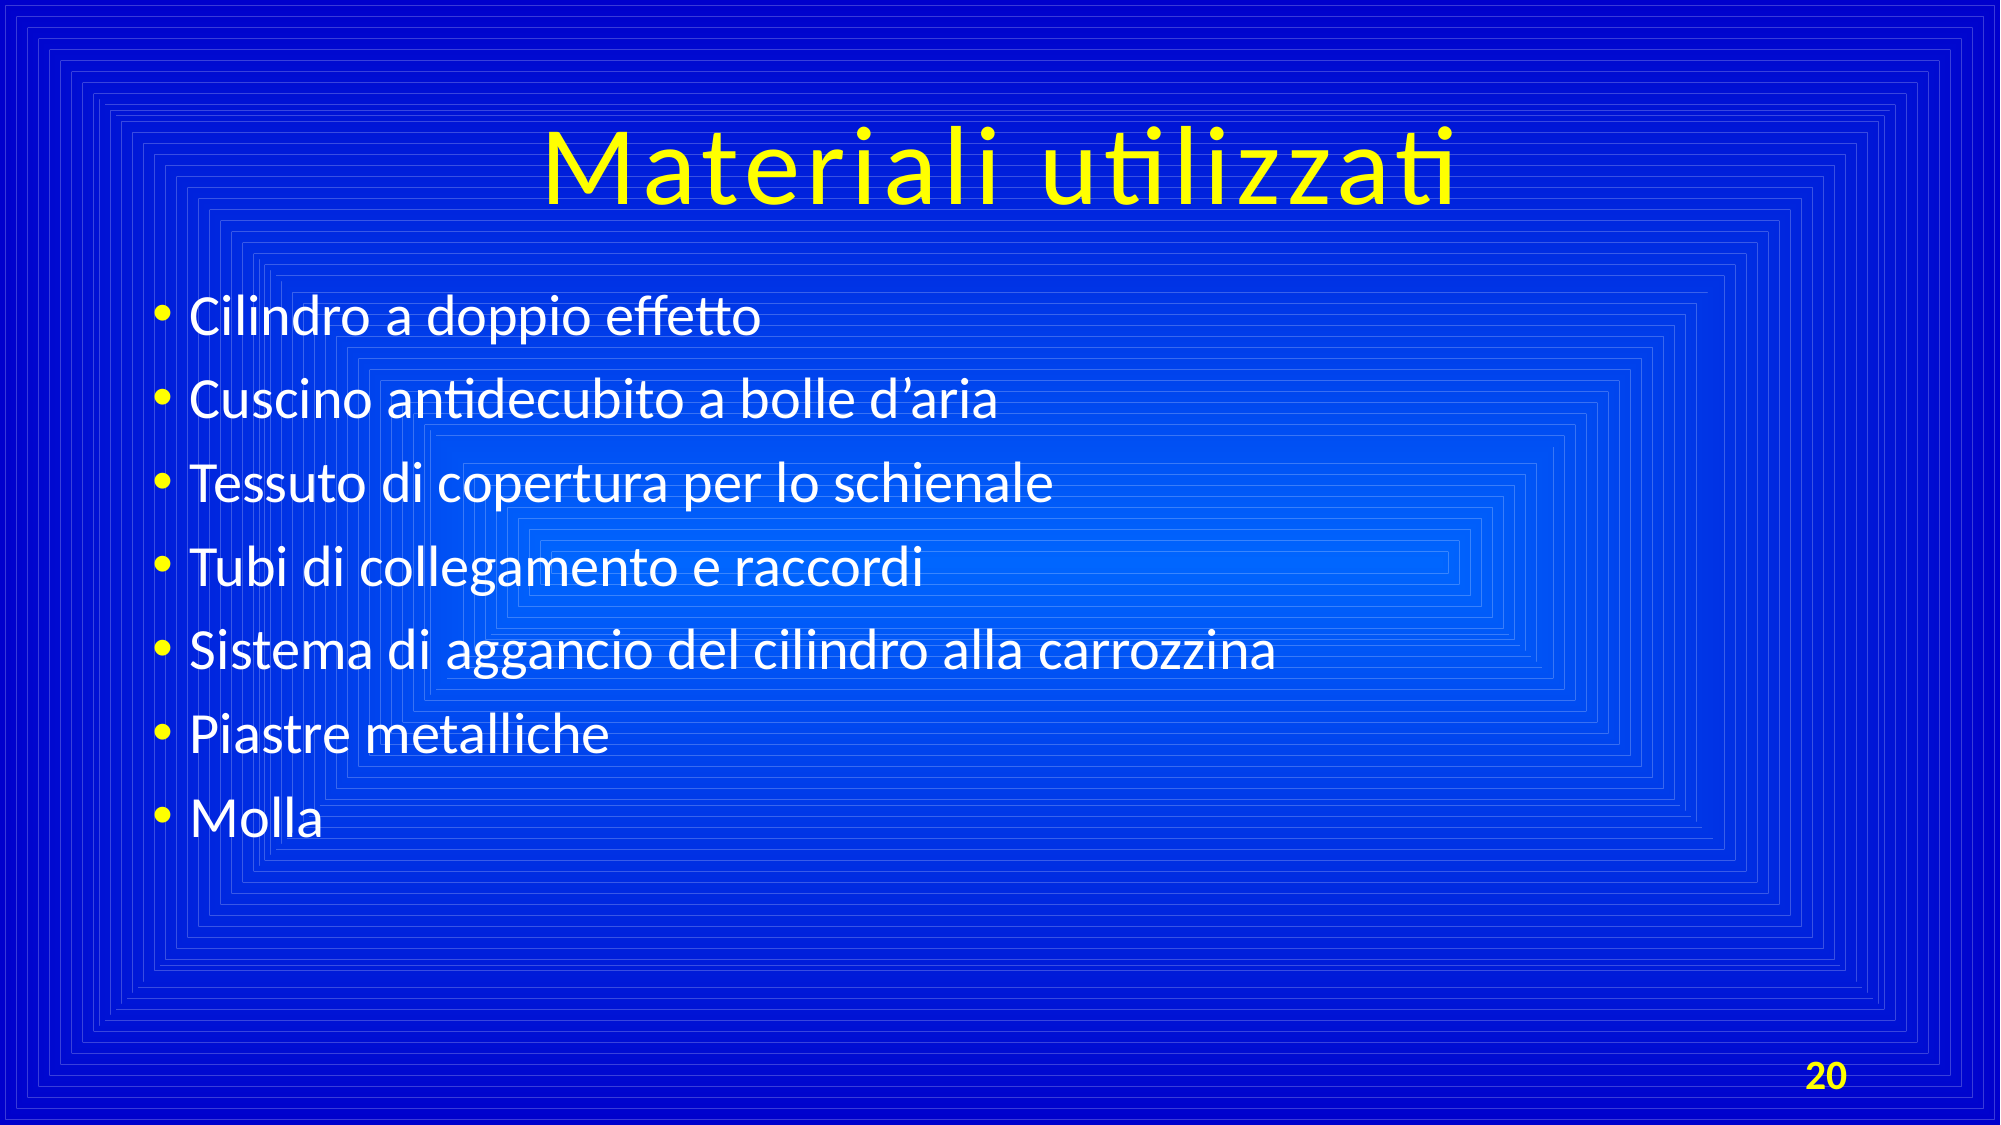

# Materiali utilizzati
Cilindro a doppio effetto
Cuscino antidecubito a bolle d’aria
Tessuto di copertura per lo schienale
Tubi di collegamento e raccordi
Sistema di aggancio del cilindro alla carrozzina
Piastre metalliche
Molla
20